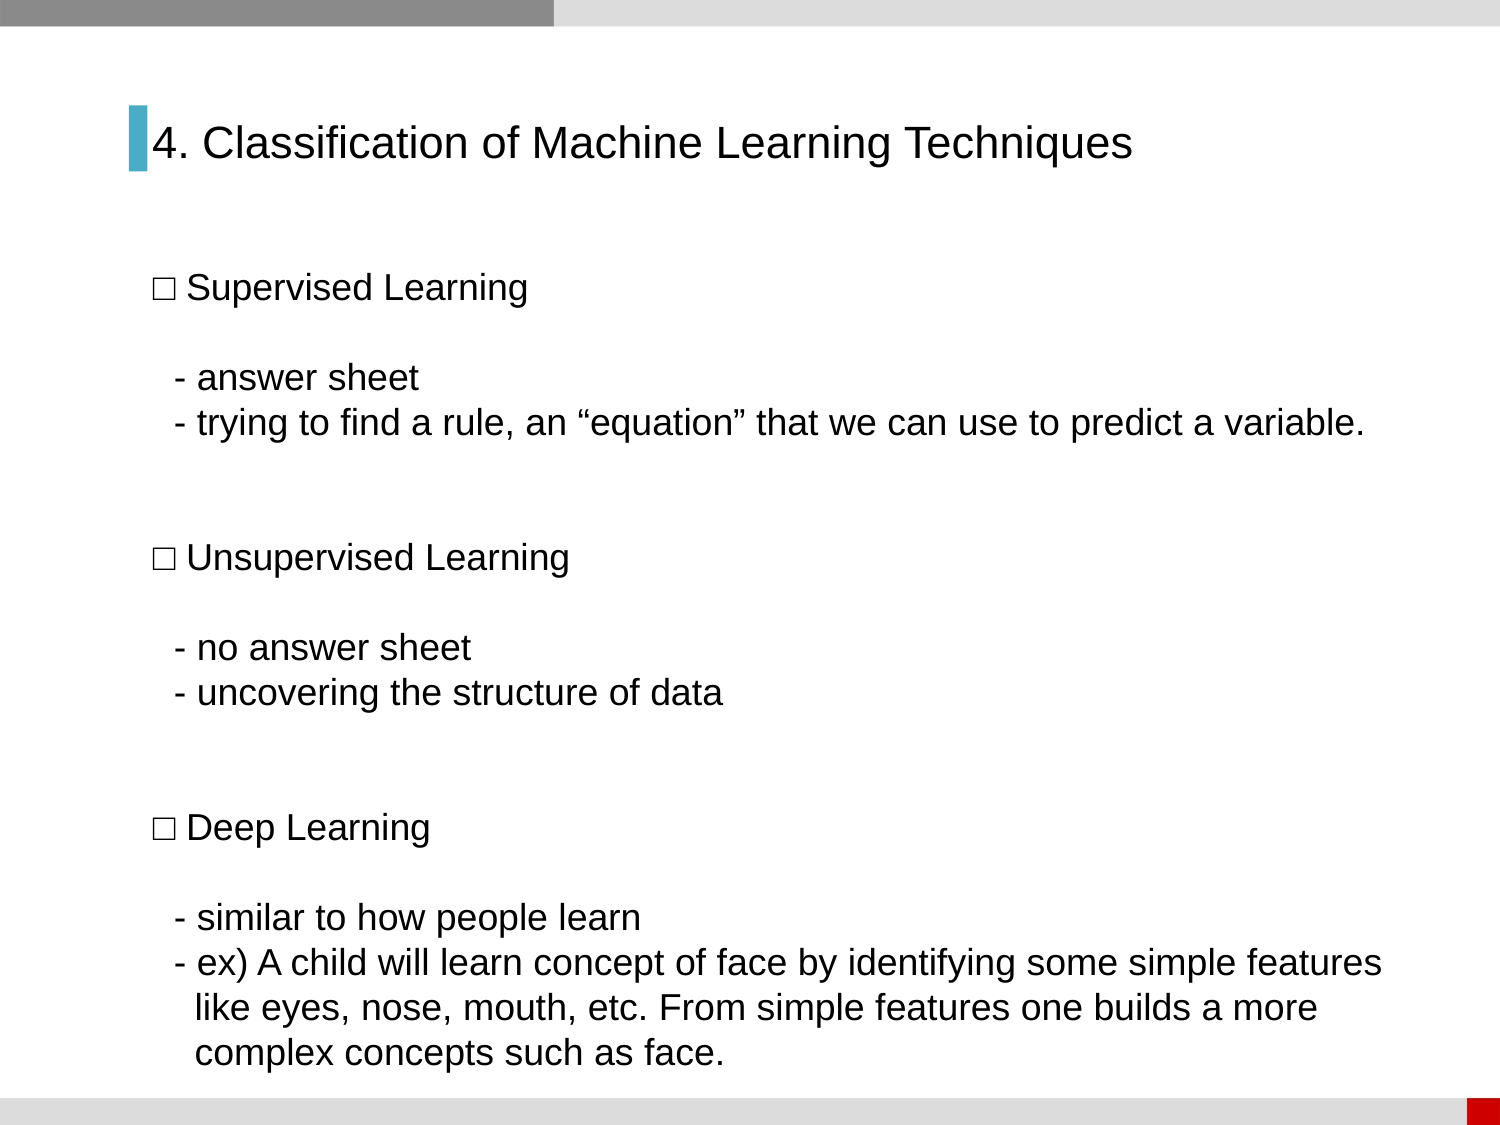

4. Classification of Machine Learning Techniques

□ Supervised Learning

  - answer sheet
  - trying to find a rule, an “equation” that we can use to predict a variable.

□ Unsupervised Learning

  - no answer sheet
  - uncovering the structure of data

□ Deep Learning

  - similar to how people learn
  - ex) A child will learn concept of face by identifying some simple features
    like eyes, nose, mouth, etc. From simple features one builds a more
    complex concepts such as face.